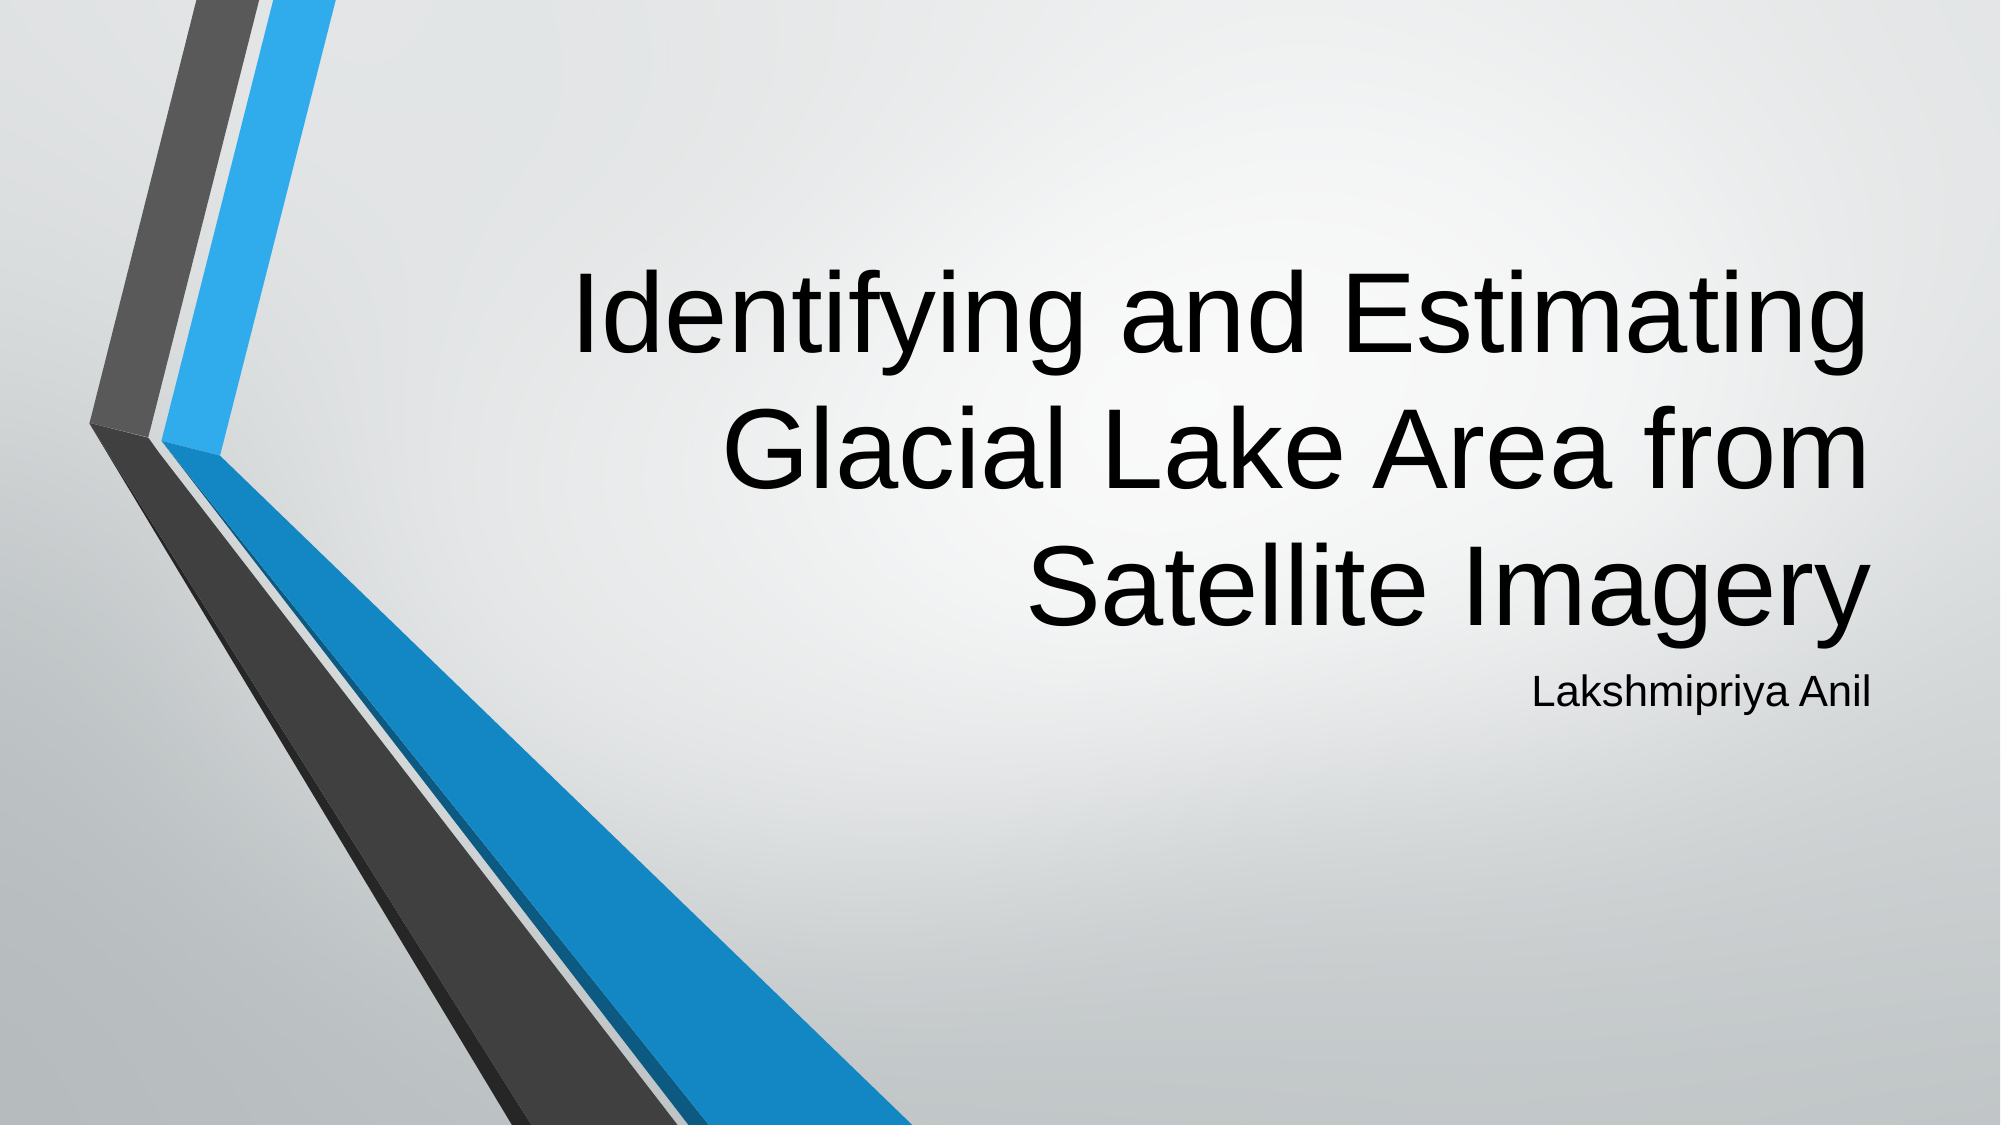

# Identifying and Estimating Glacial Lake Area from Satellite Imagery
Lakshmipriya Anil